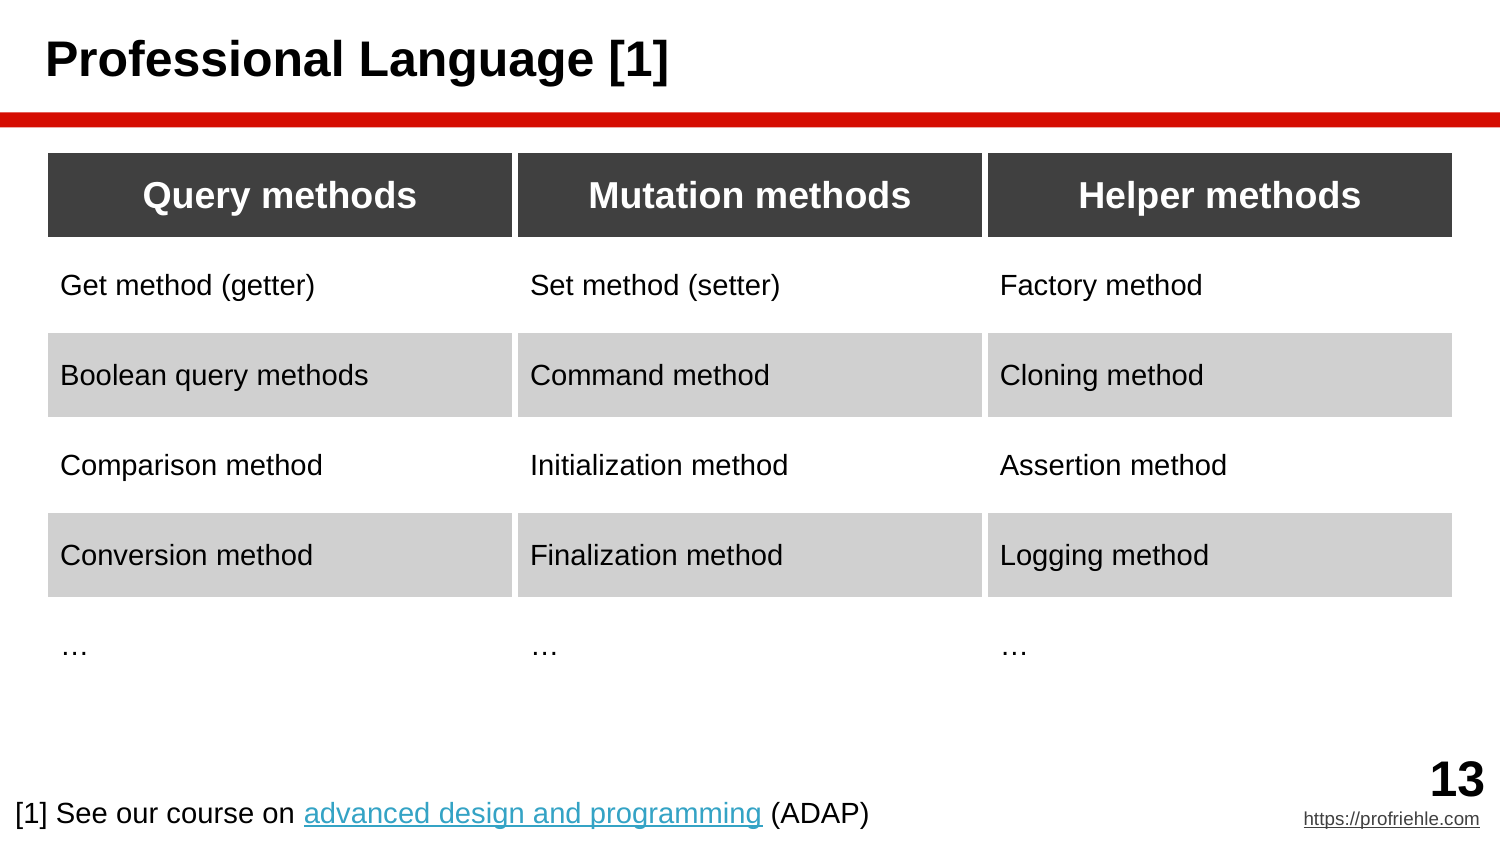

# Professional Language [1]
| Query methods | Mutation methods | Helper methods |
| --- | --- | --- |
| Get method (getter) | Set method (setter) | Factory method |
| Boolean query methods | Command method | Cloning method |
| Comparison method | Initialization method | Assertion method |
| Conversion method | Finalization method | Logging method |
| … | … | … |
[1] See our course on advanced design and programming (ADAP)
13
https://profriehle.com